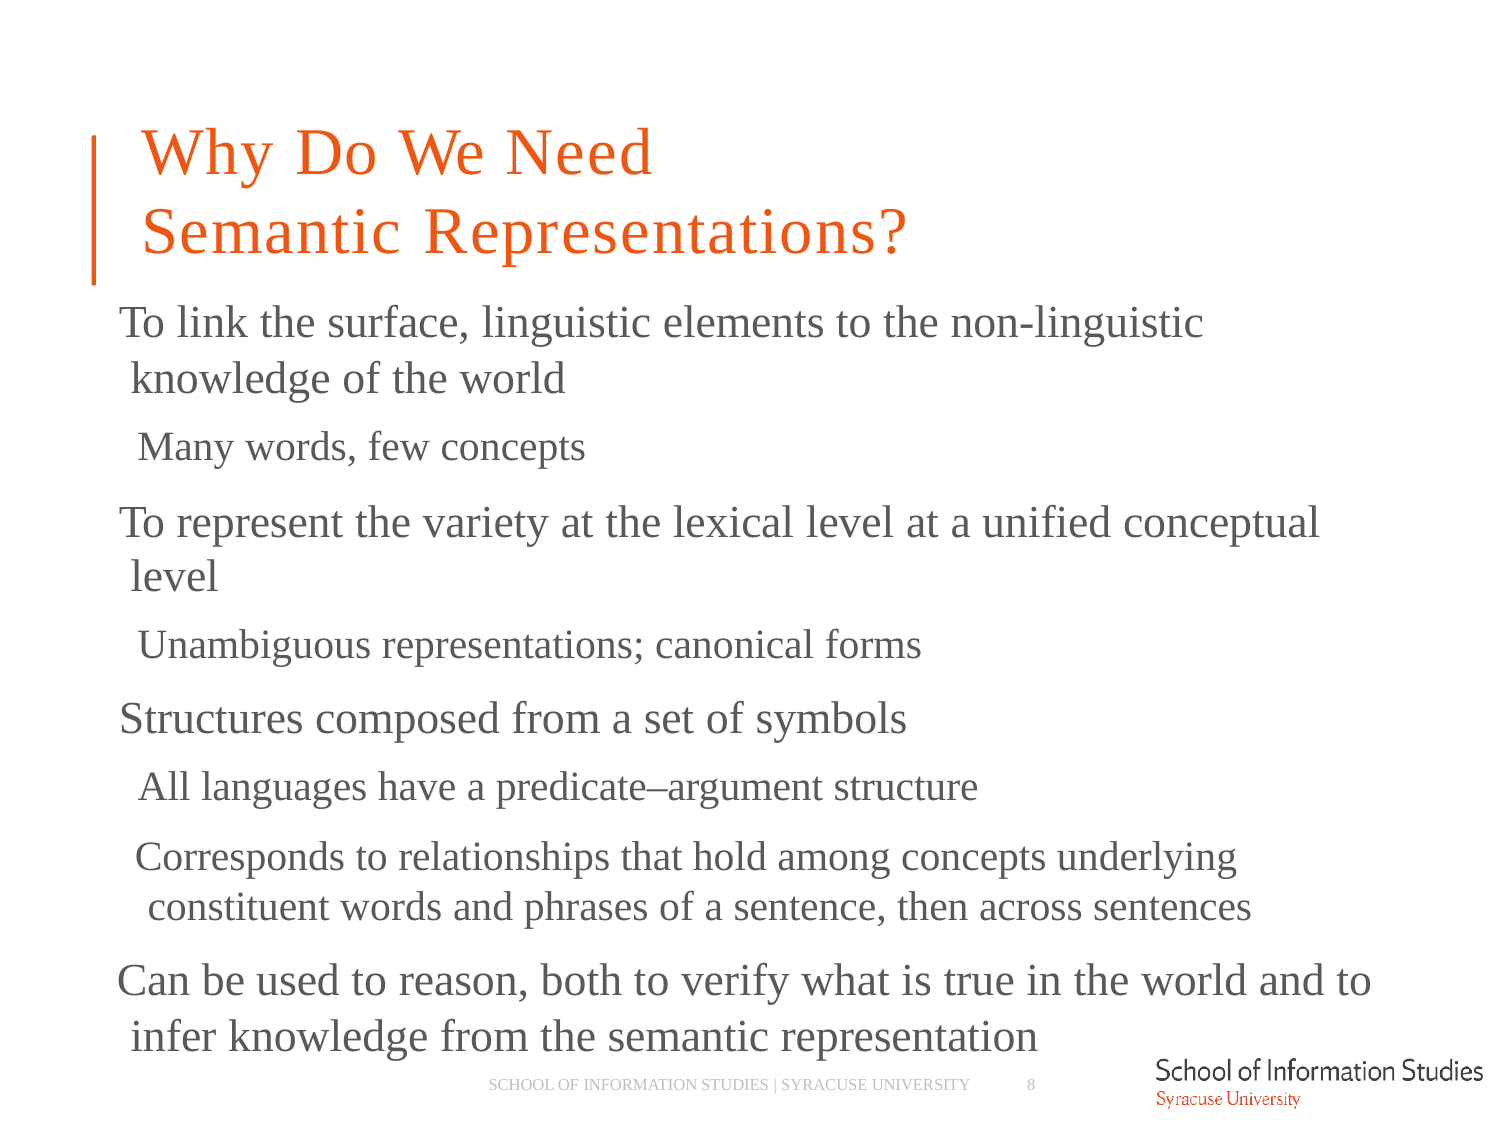

# Why Do We Need
Semantic Representations?
To link the surface, linguistic elements to the non-linguistic  knowledge of the world
­ Many words, few concepts
To represent the variety at the lexical level at a unified conceptual  level
­ Unambiguous representations; canonical forms
Structures composed from a set of symbols
­ All languages have a predicate–argument structure
­ Corresponds to relationships that hold among concepts underlying  constituent words and phrases of a sentence, then across sentences
Can be used to reason, both to verify what is true in the world and to  infer knowledge from the semantic representation
SCHOOL OF INFORMATION STUDIES | SYRACUSE UNIVERSITY
8